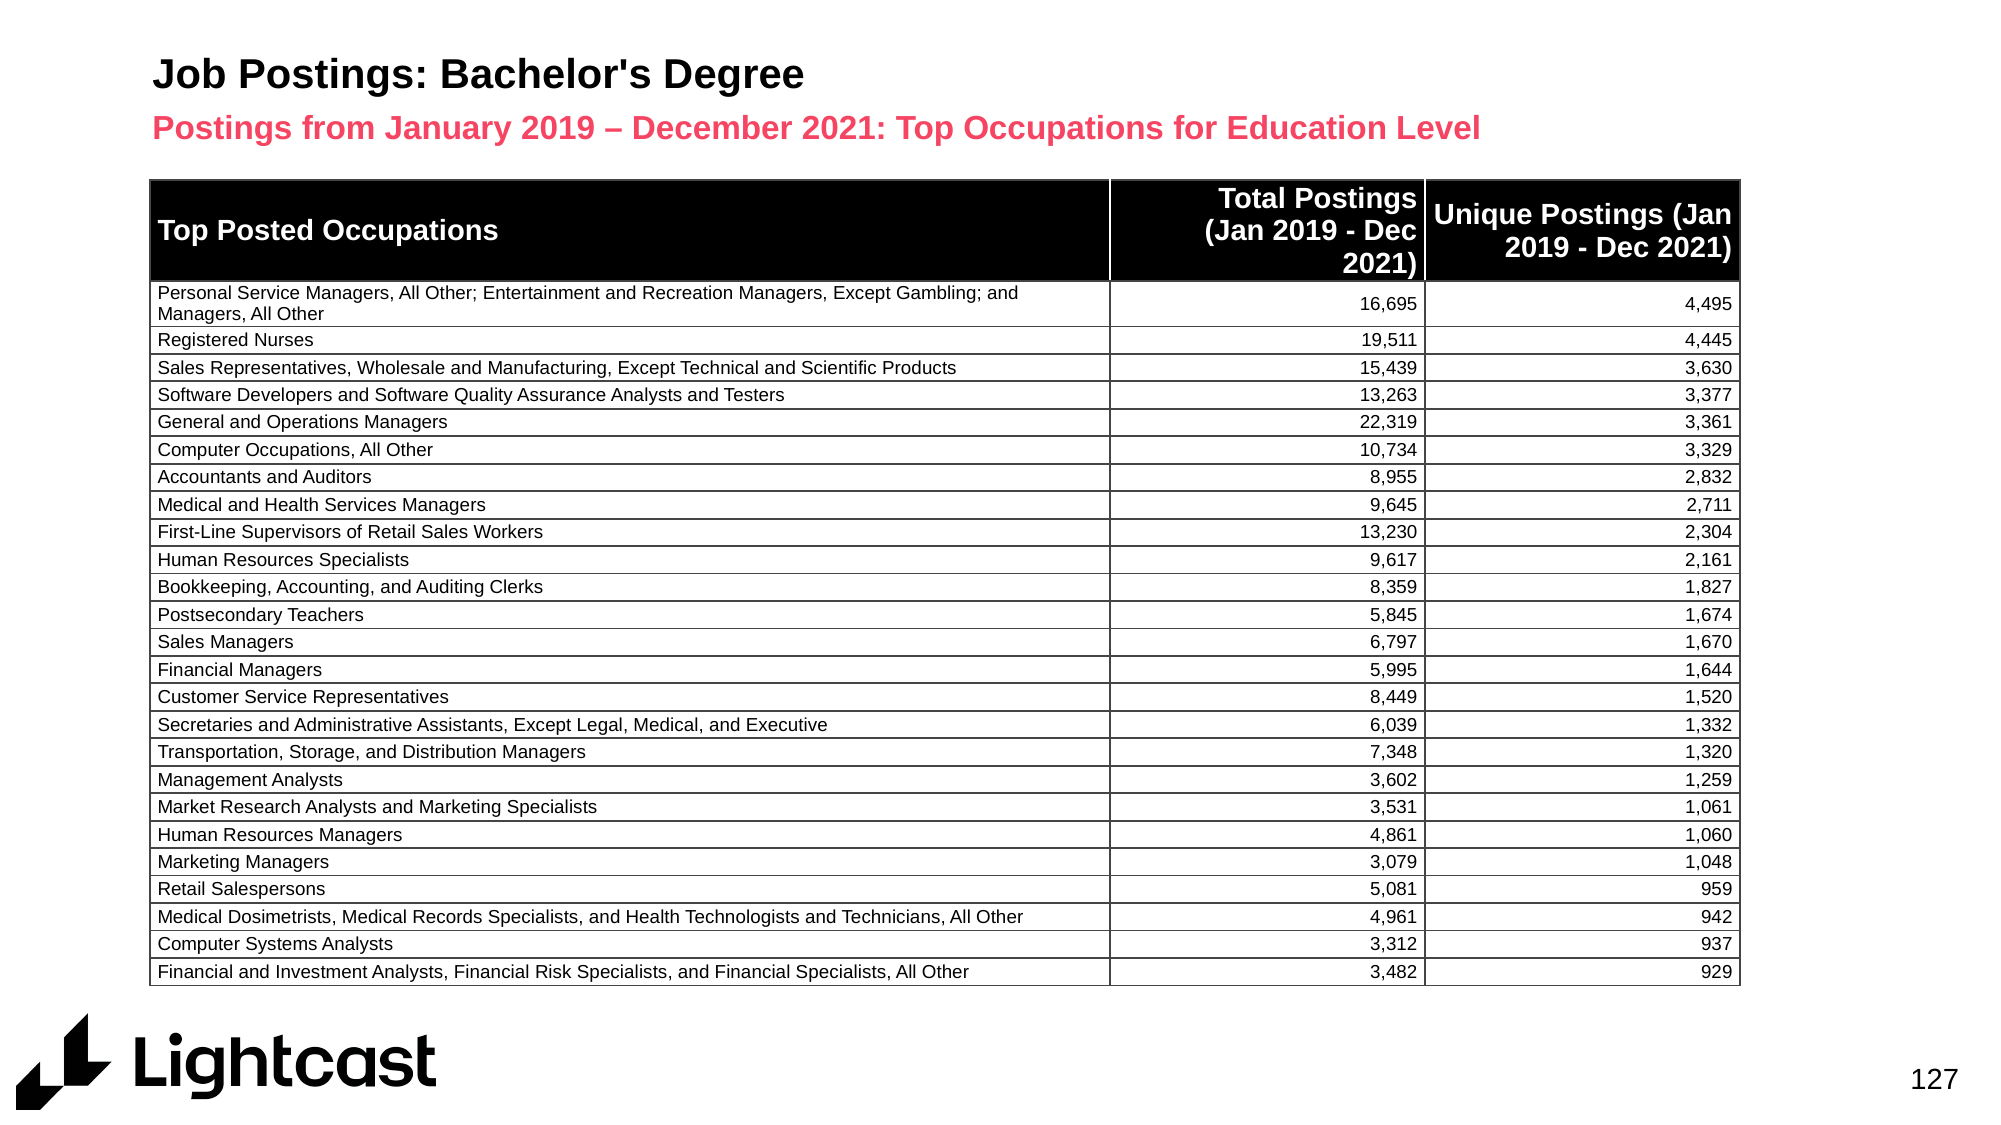

# Job Postings: Bachelor's Degree
Postings from January 2019 – December 2021: Top Occupations for Education Level
| Top Posted Occupations | Total Postings (Jan 2019 - Dec 2021) | Unique Postings (Jan 2019 - Dec 2021) |
| --- | --- | --- |
| Personal Service Managers, All Other; Entertainment and Recreation Managers, Except Gambling; and Managers, All Other | 16,695 | 4,495 |
| Registered Nurses | 19,511 | 4,445 |
| Sales Representatives, Wholesale and Manufacturing, Except Technical and Scientific Products | 15,439 | 3,630 |
| Software Developers and Software Quality Assurance Analysts and Testers | 13,263 | 3,377 |
| General and Operations Managers | 22,319 | 3,361 |
| Computer Occupations, All Other | 10,734 | 3,329 |
| Accountants and Auditors | 8,955 | 2,832 |
| Medical and Health Services Managers | 9,645 | 2,711 |
| First-Line Supervisors of Retail Sales Workers | 13,230 | 2,304 |
| Human Resources Specialists | 9,617 | 2,161 |
| Bookkeeping, Accounting, and Auditing Clerks | 8,359 | 1,827 |
| Postsecondary Teachers | 5,845 | 1,674 |
| Sales Managers | 6,797 | 1,670 |
| Financial Managers | 5,995 | 1,644 |
| Customer Service Representatives | 8,449 | 1,520 |
| Secretaries and Administrative Assistants, Except Legal, Medical, and Executive | 6,039 | 1,332 |
| Transportation, Storage, and Distribution Managers | 7,348 | 1,320 |
| Management Analysts | 3,602 | 1,259 |
| Market Research Analysts and Marketing Specialists | 3,531 | 1,061 |
| Human Resources Managers | 4,861 | 1,060 |
| Marketing Managers | 3,079 | 1,048 |
| Retail Salespersons | 5,081 | 959 |
| Medical Dosimetrists, Medical Records Specialists, and Health Technologists and Technicians, All Other | 4,961 | 942 |
| Computer Systems Analysts | 3,312 | 937 |
| Financial and Investment Analysts, Financial Risk Specialists, and Financial Specialists, All Other | 3,482 | 929 |